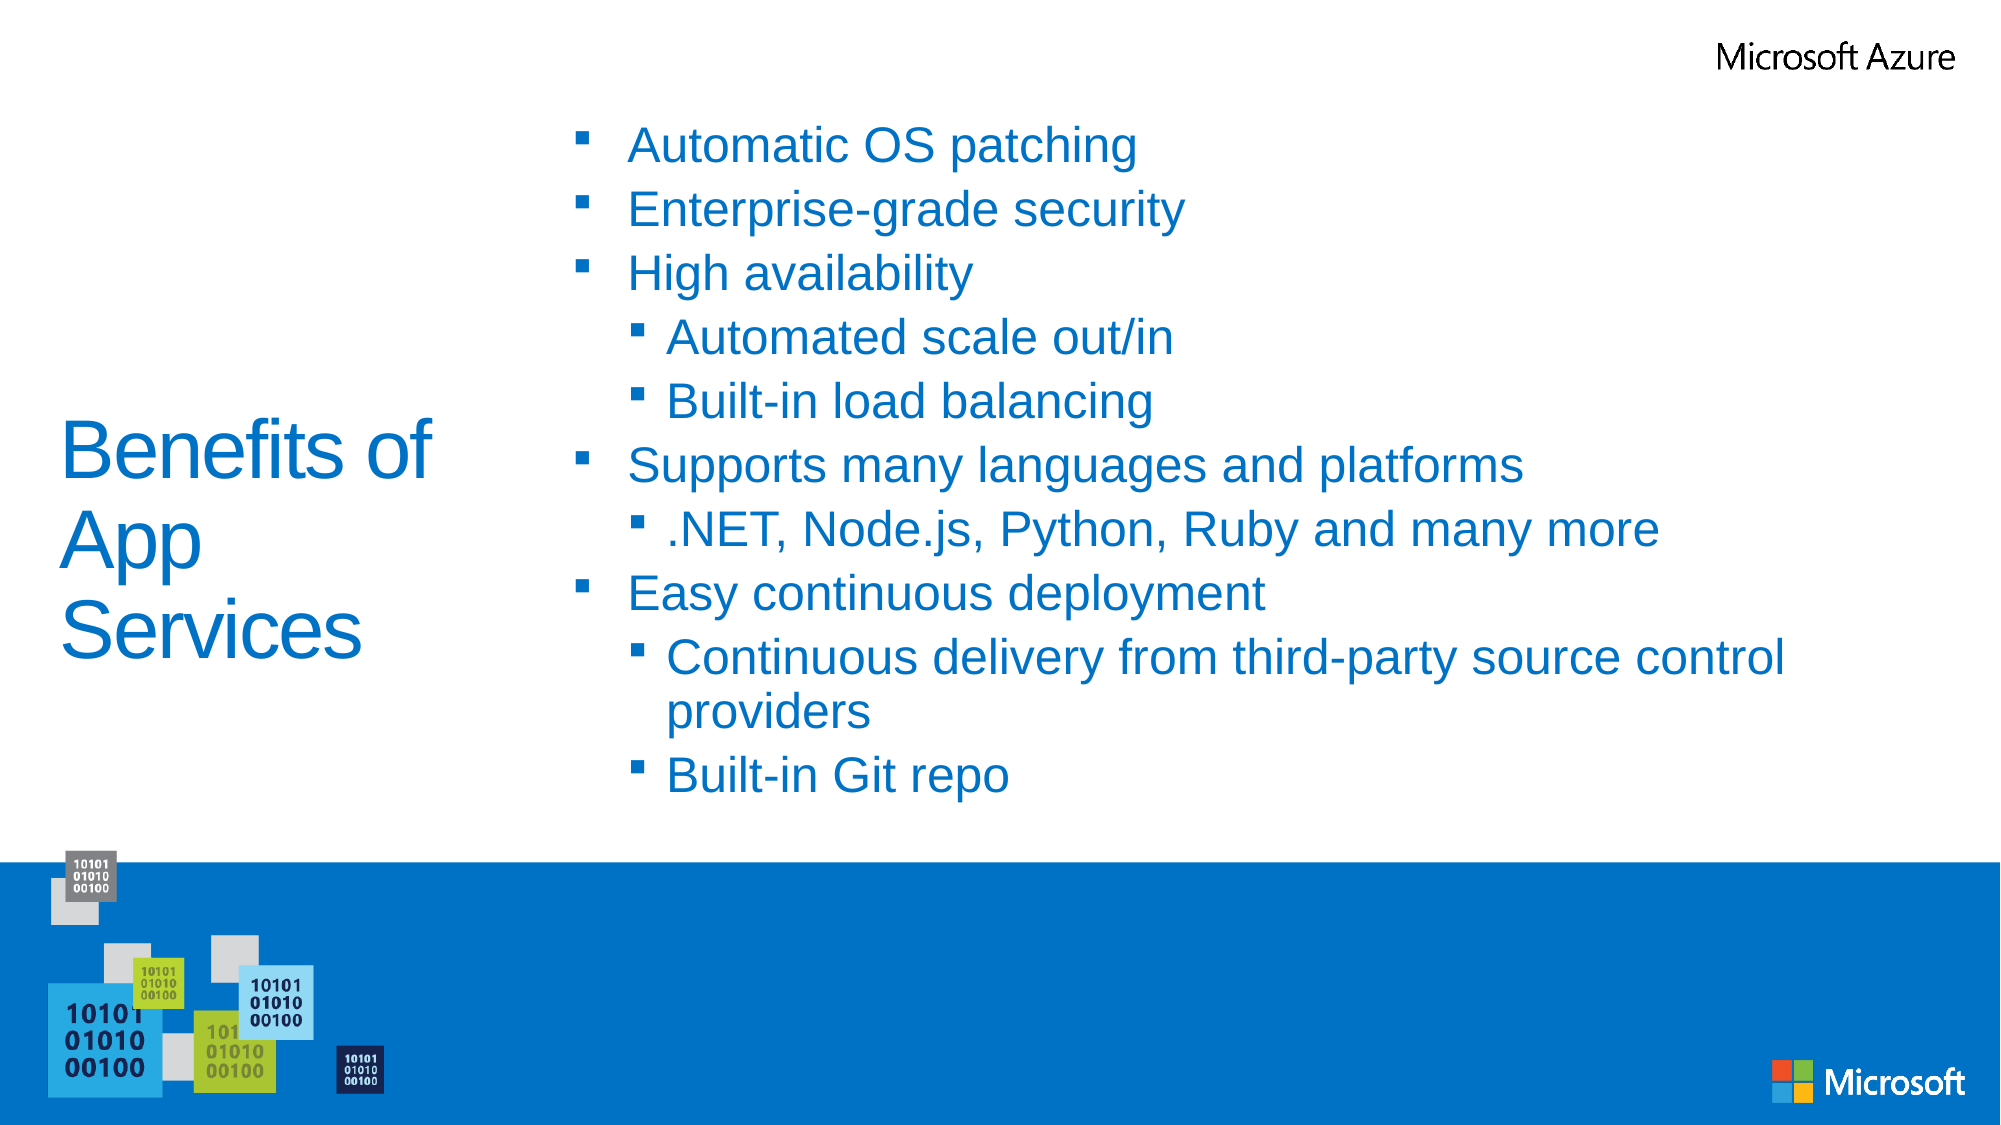

Automatic OS patching
Enterprise-grade security
High availability
Automated scale out/in
Built-in load balancing
Supports many languages and platforms
.NET, Node.js, Python, Ruby and many more
Easy continuous deployment
Continuous delivery from third-party source control providers
Built-in Git repo
# Benefits of App Services